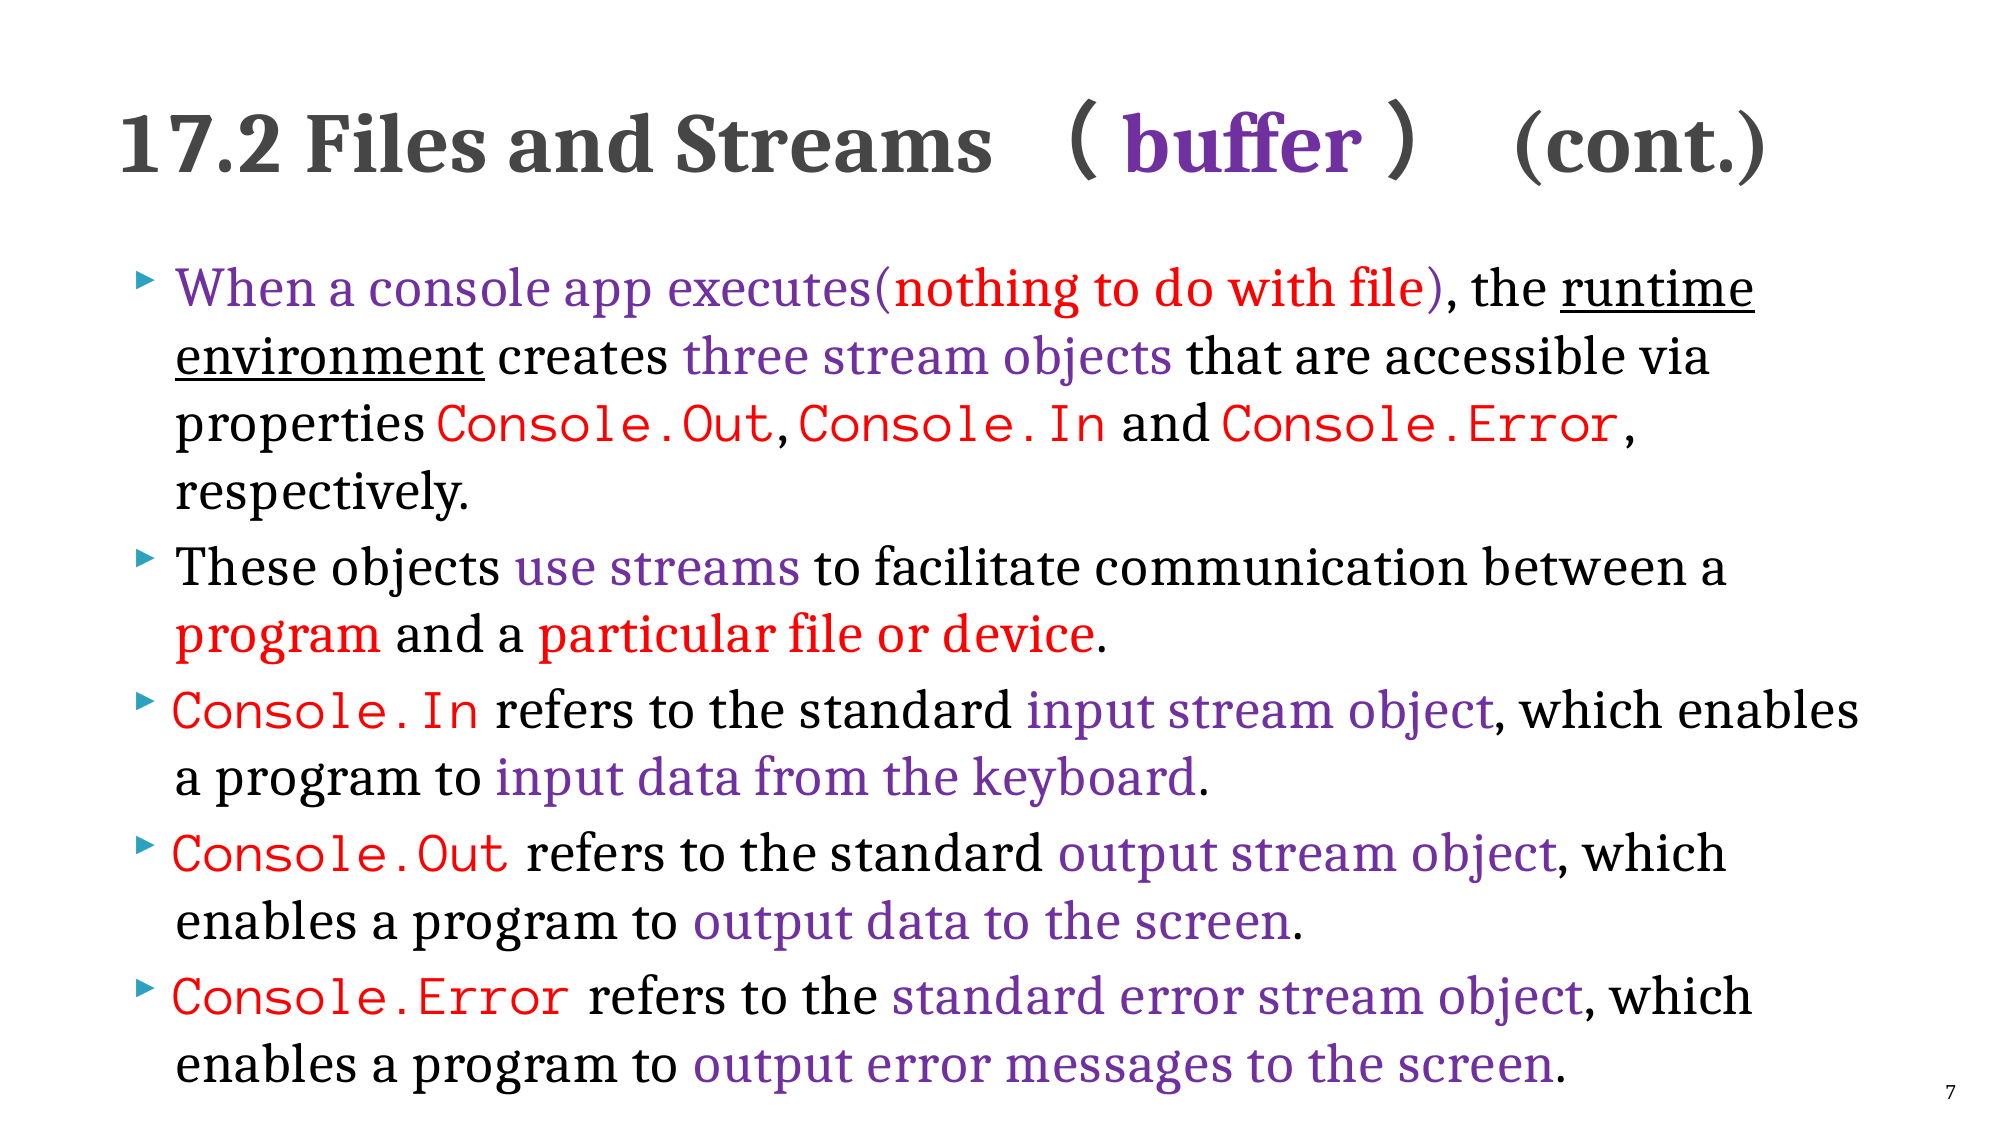

# 17.2 Files and Streams（buffer） (cont.)
When a console app executes(nothing to do with file), the runtime environment creates three stream objects that are accessible via properties Console.Out, Console.In and Console.Error, respectively.
These objects use streams to facilitate communication between a program and a particular file or device.
Console.In refers to the standard input stream object, which enables a program to input data from the keyboard.
Console.Out refers to the standard output stream object, which enables a program to output data to the screen.
Console.Error refers to the standard error stream object, which enables a program to output error messages to the screen.

7